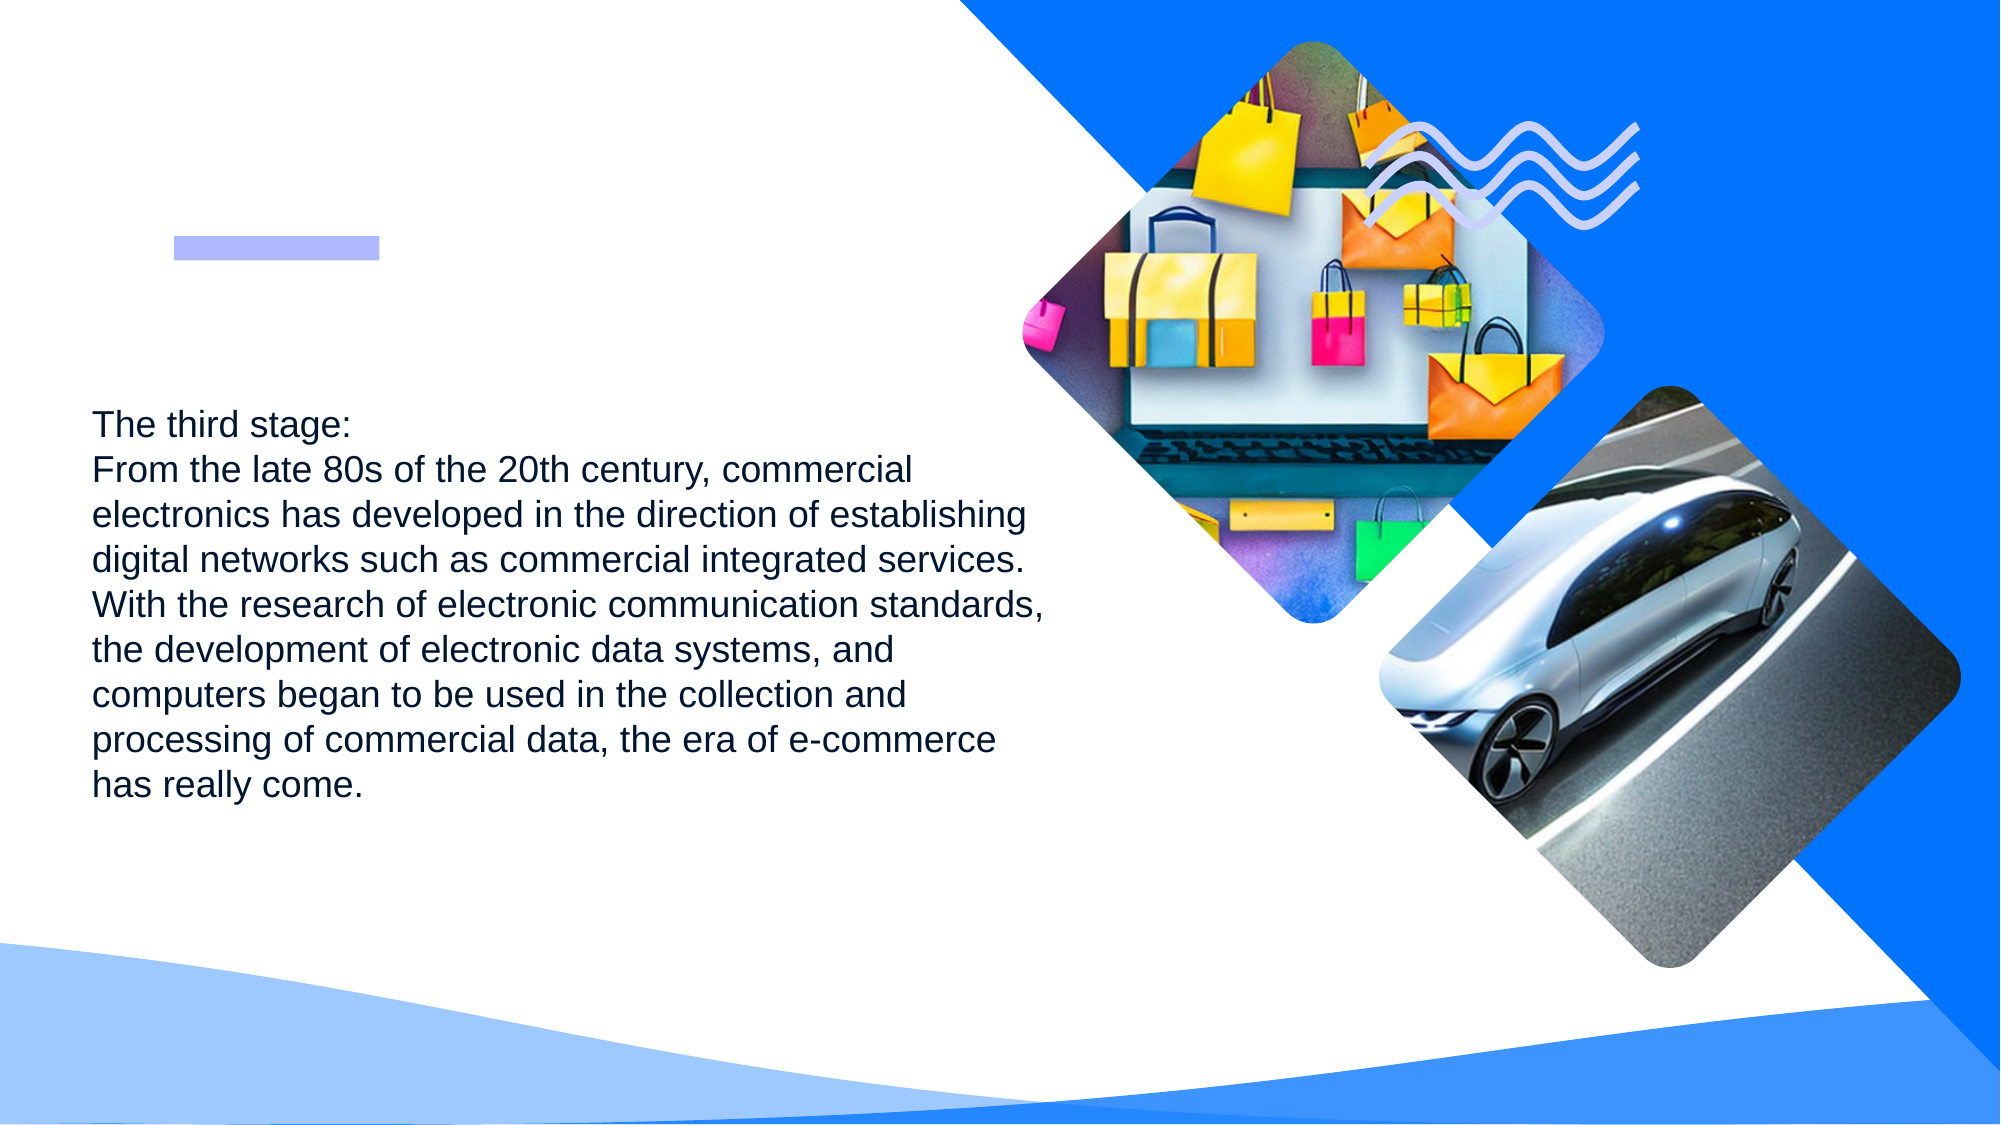

The third stage:
From the late 80s of the 20th century, commercial electronics has developed in the direction of establishing digital networks such as commercial integrated services. With the research of electronic communication standards, the development of electronic data systems, and computers began to be used in the collection and processing of commercial data, the era of e-commerce has really come.